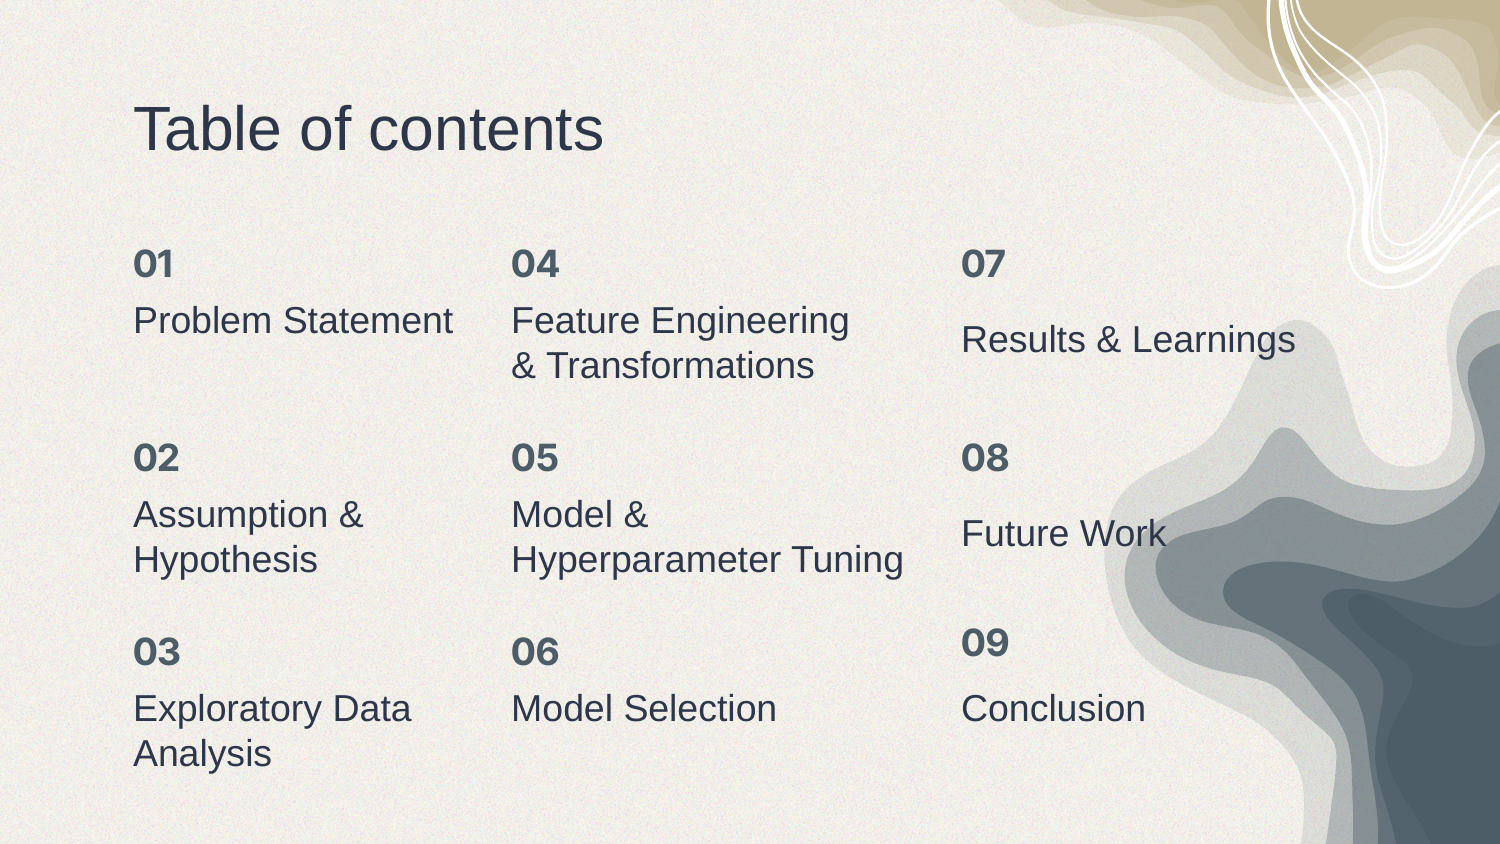

# Table of contents
04
01
07
Problem Statement
Feature Engineering & Transformations
Results & Learnings
05
08
02
Assumption & Hypothesis
Model & Hyperparameter Tuning
Future Work
09
06
03
Exploratory Data Analysis
Conclusion
Model Selection